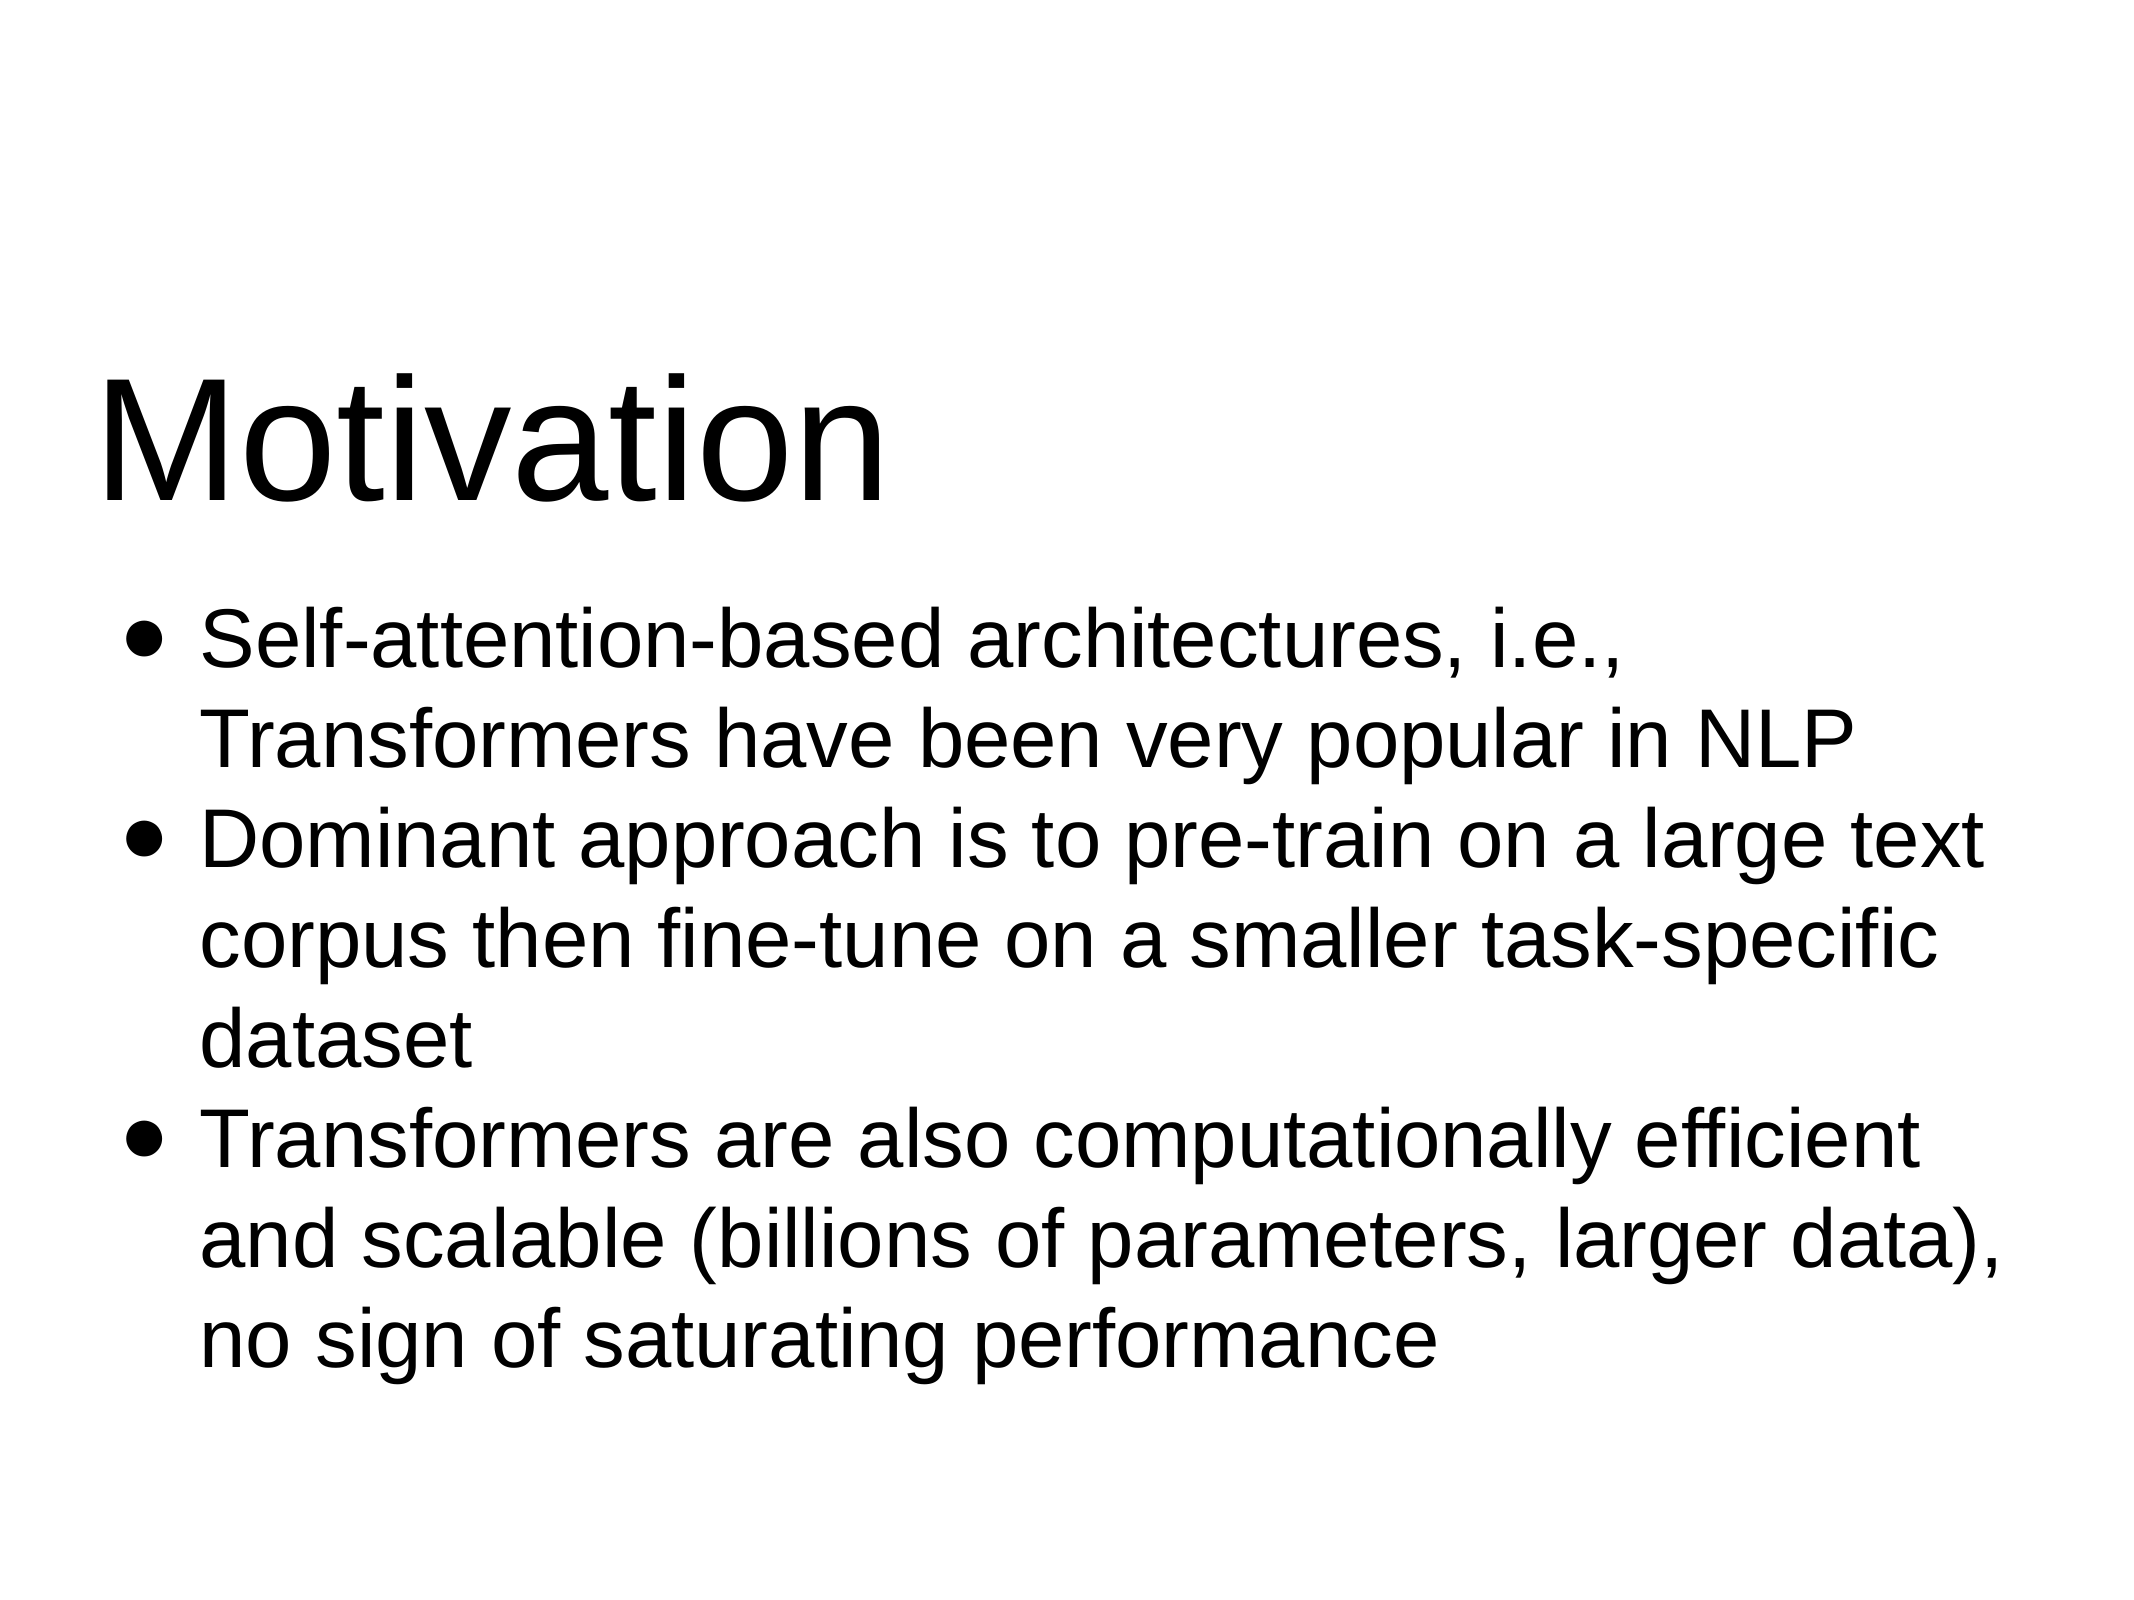

# Motivation
Self-attention-based architectures, i.e., Transformers have been very popular in NLP
Dominant approach is to pre-train on a large text corpus then fine-tune on a smaller task-specific dataset
Transformers are also computationally efficient and scalable (billions of parameters, larger data), no sign of saturating performance